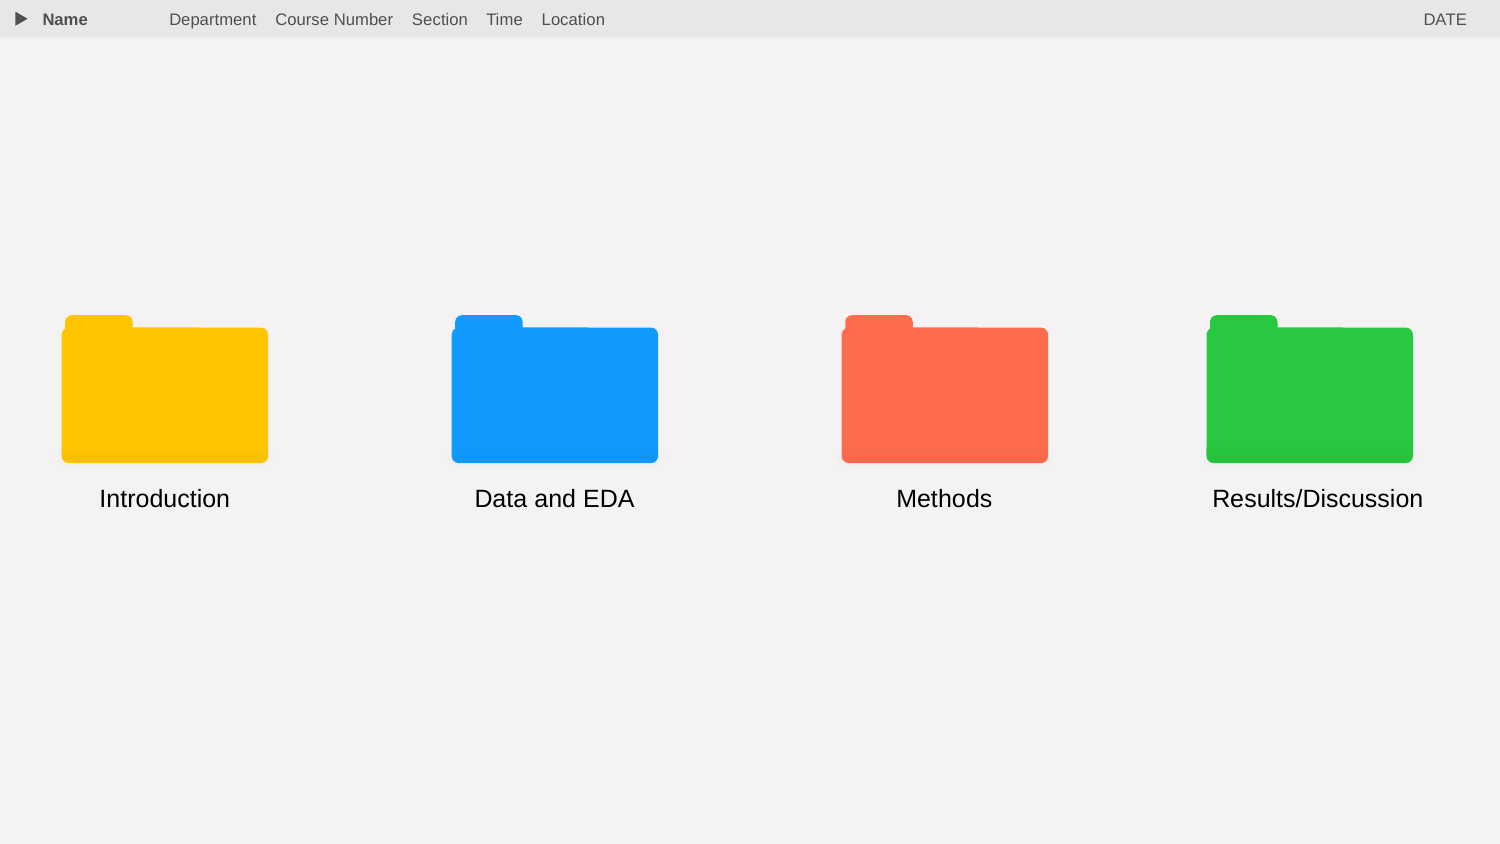

Name

Department    Course Number    Section    Time    Location

DATE

Introduction
Data and EDA
Methods
Results/Discussion